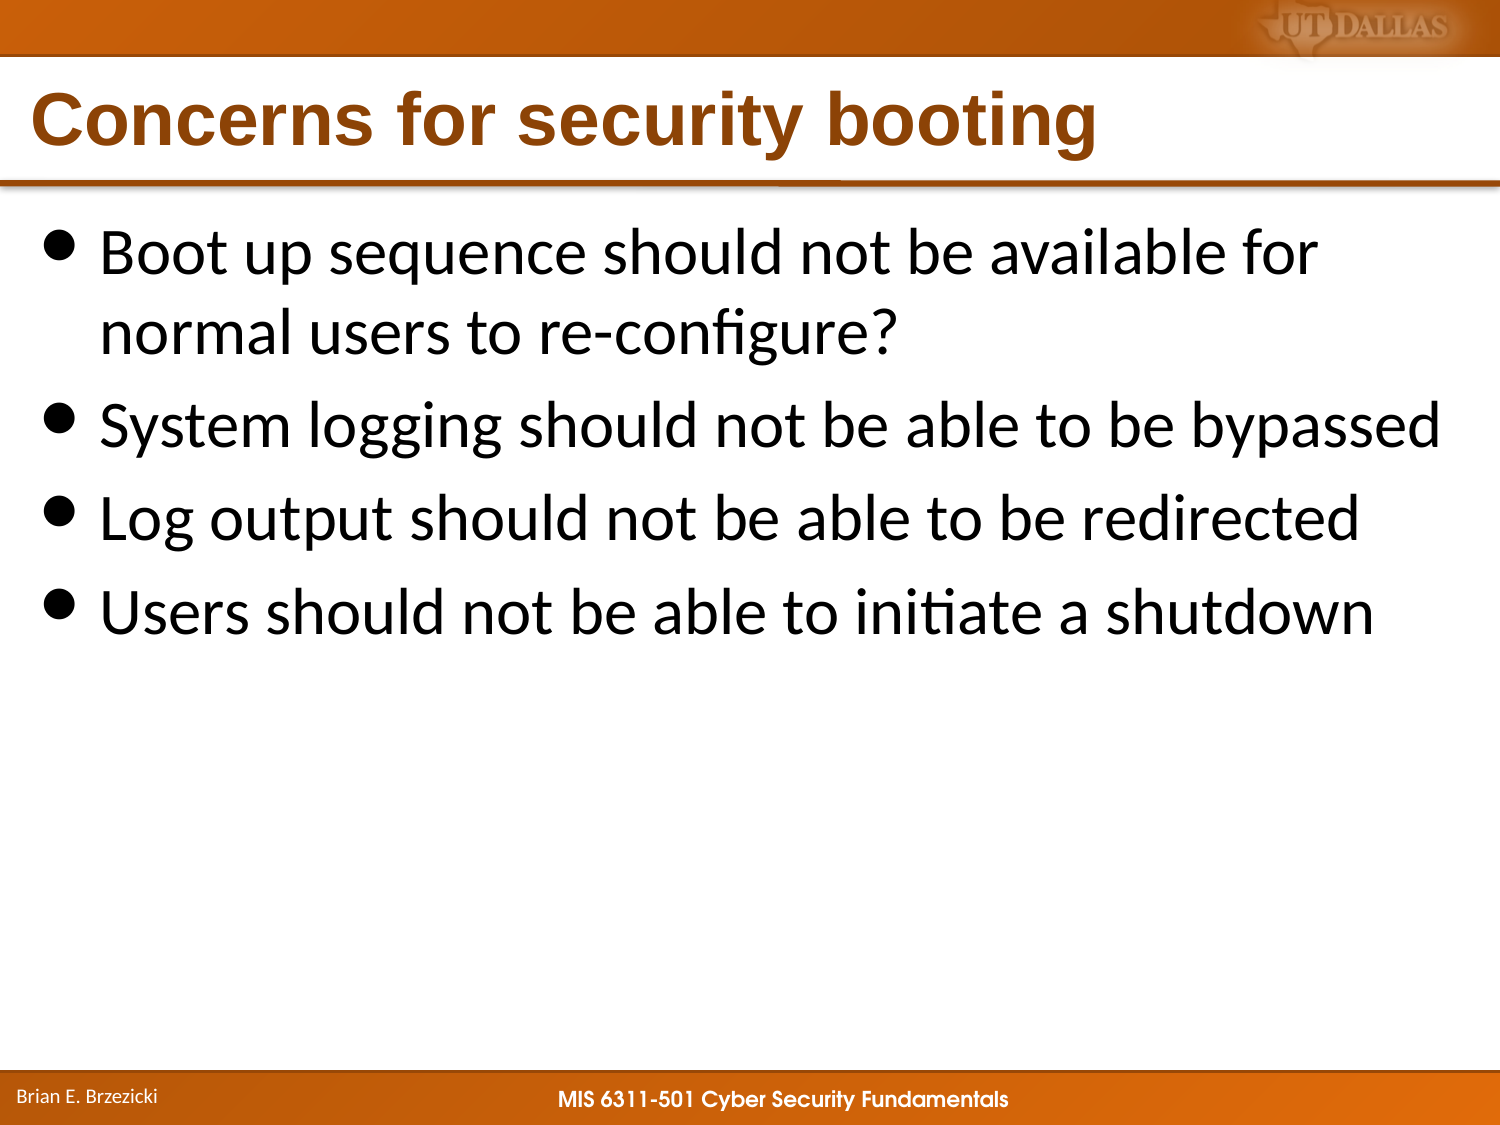

# Concerns for security booting
Boot up sequence should not be available for normal users to re-configure?
System logging should not be able to be bypassed
Log output should not be able to be redirected
Users should not be able to initiate a shutdown
Brian E. Brzezicki